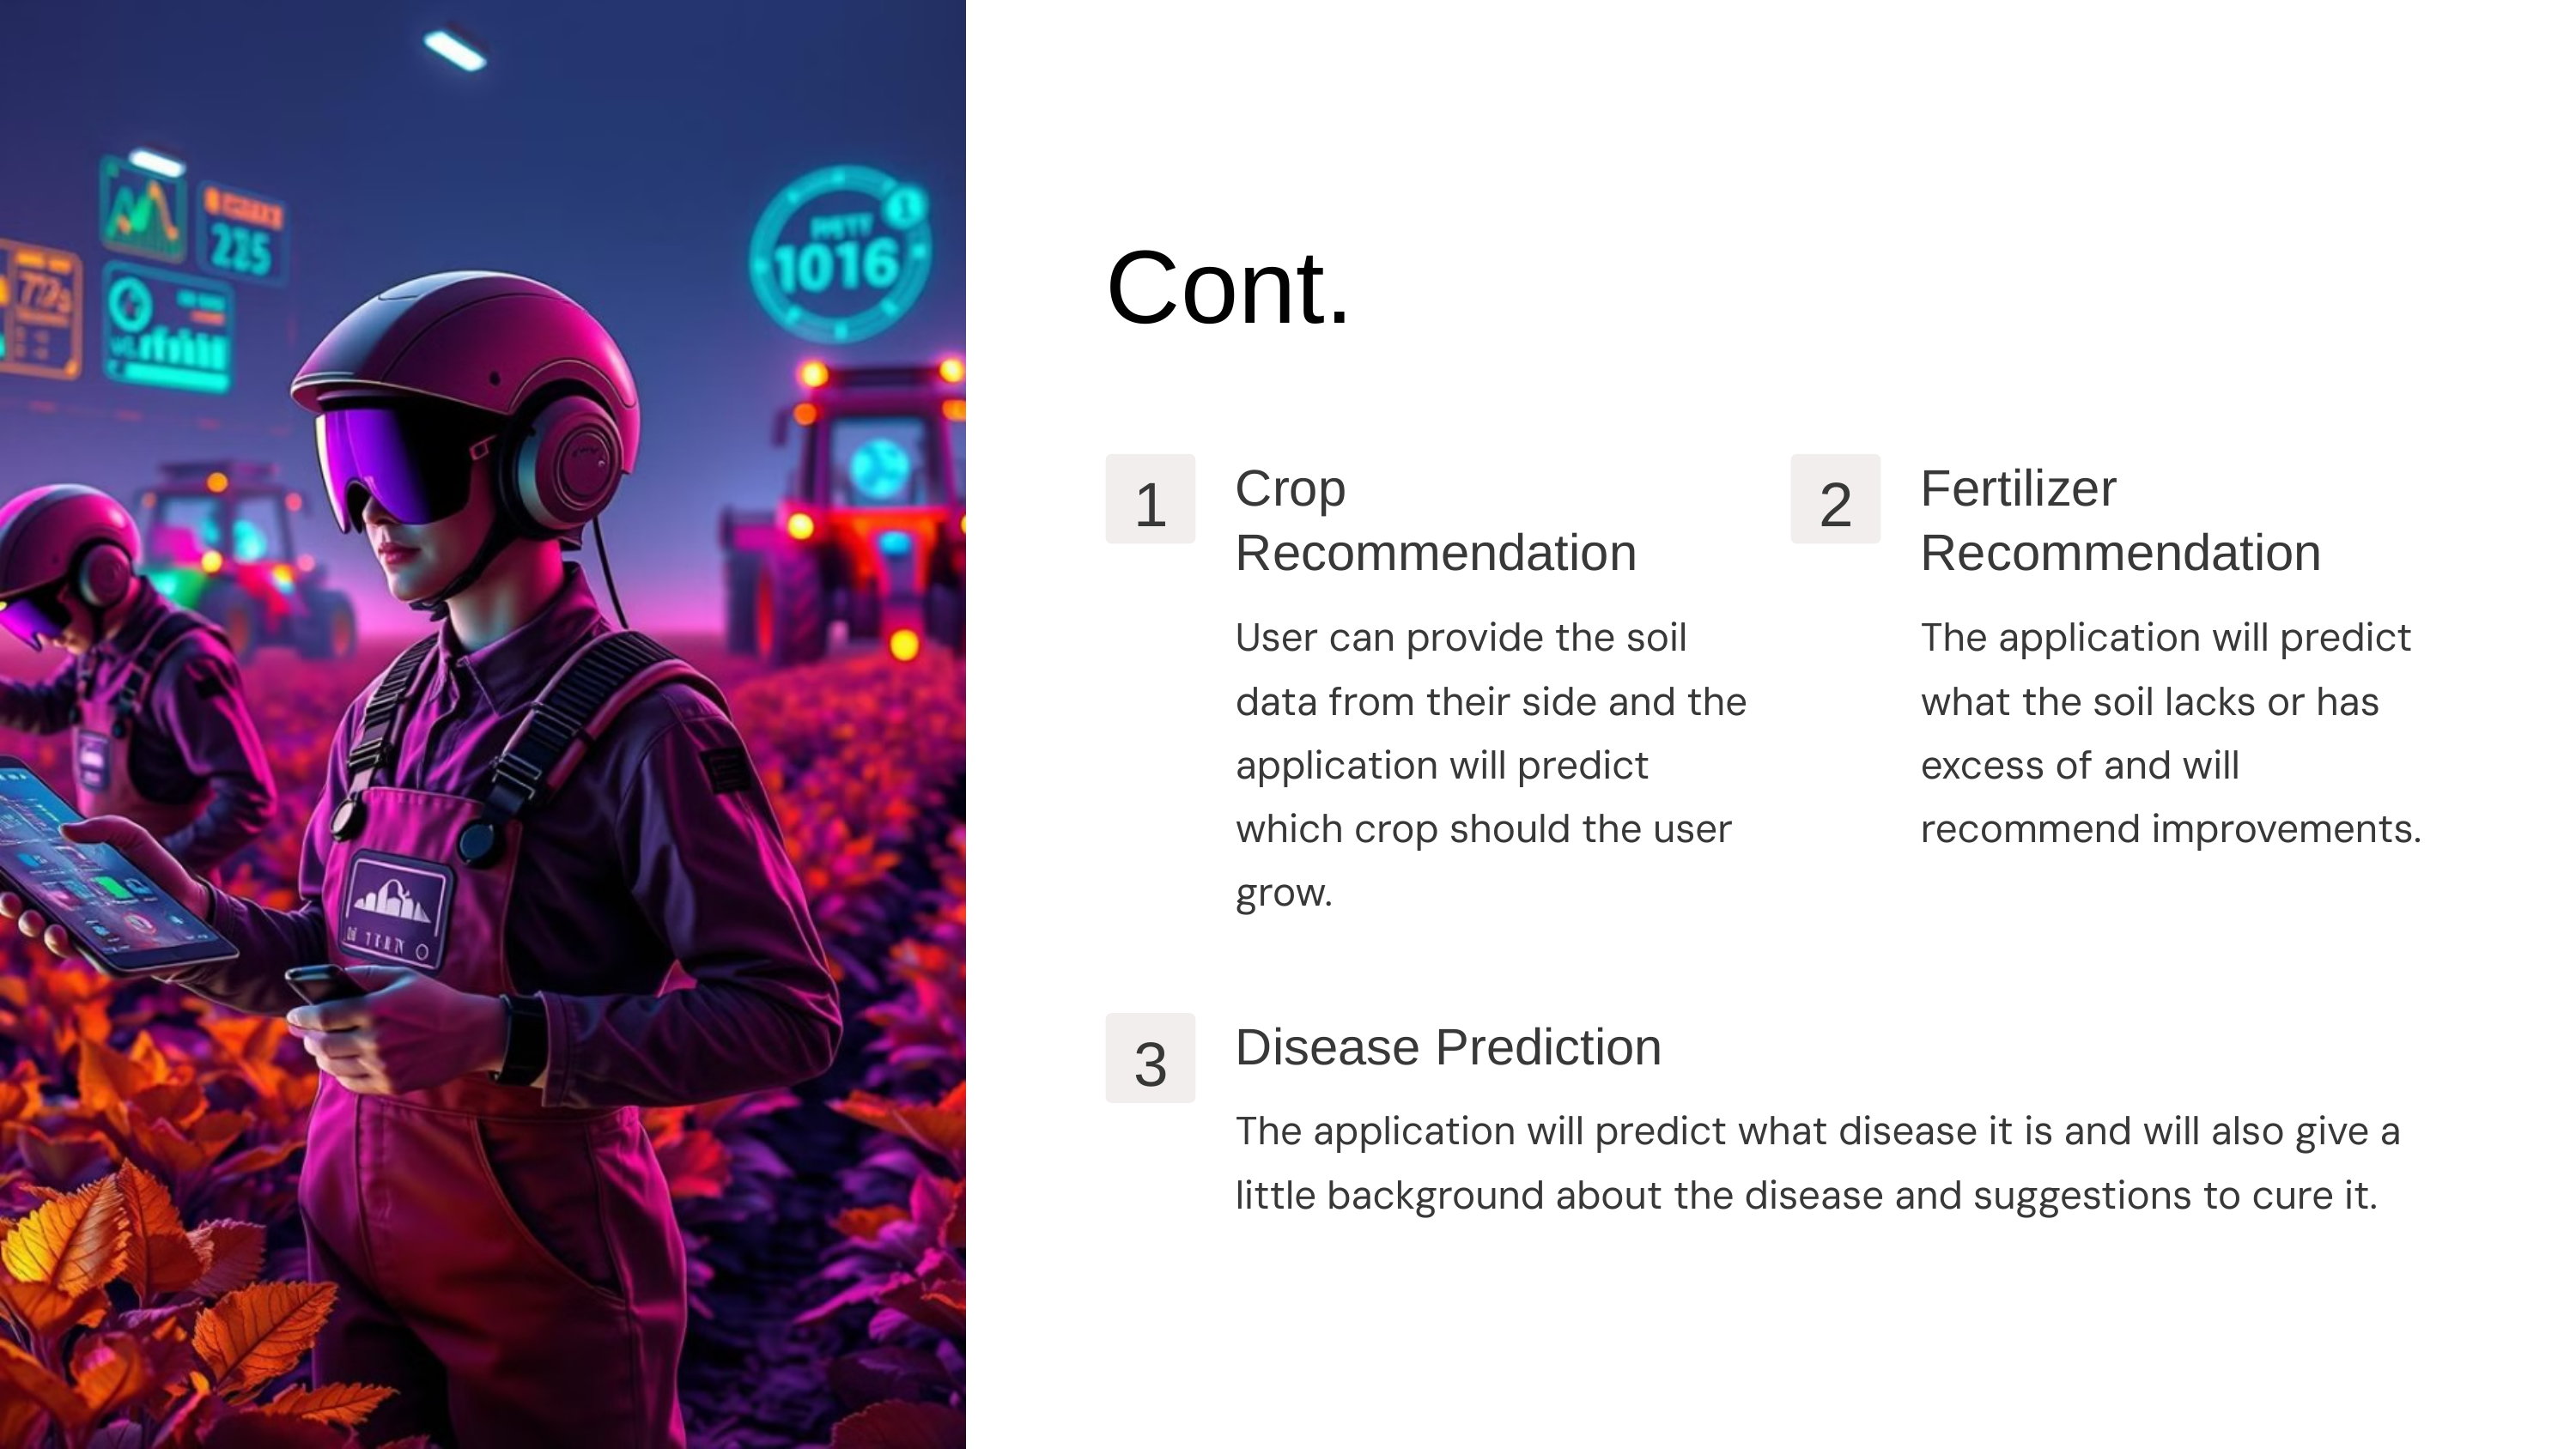

Cont.
Crop Recommendation
Fertilizer Recommendation

1
2
User can provide the soil data from their side and the application will predict which crop should the user grow.
The application will predict what the soil lacks or has excess of and will recommend improvements.
Disease Prediction

3
The application will predict what disease it is and will also give a little background about the disease and suggestions to cure it.